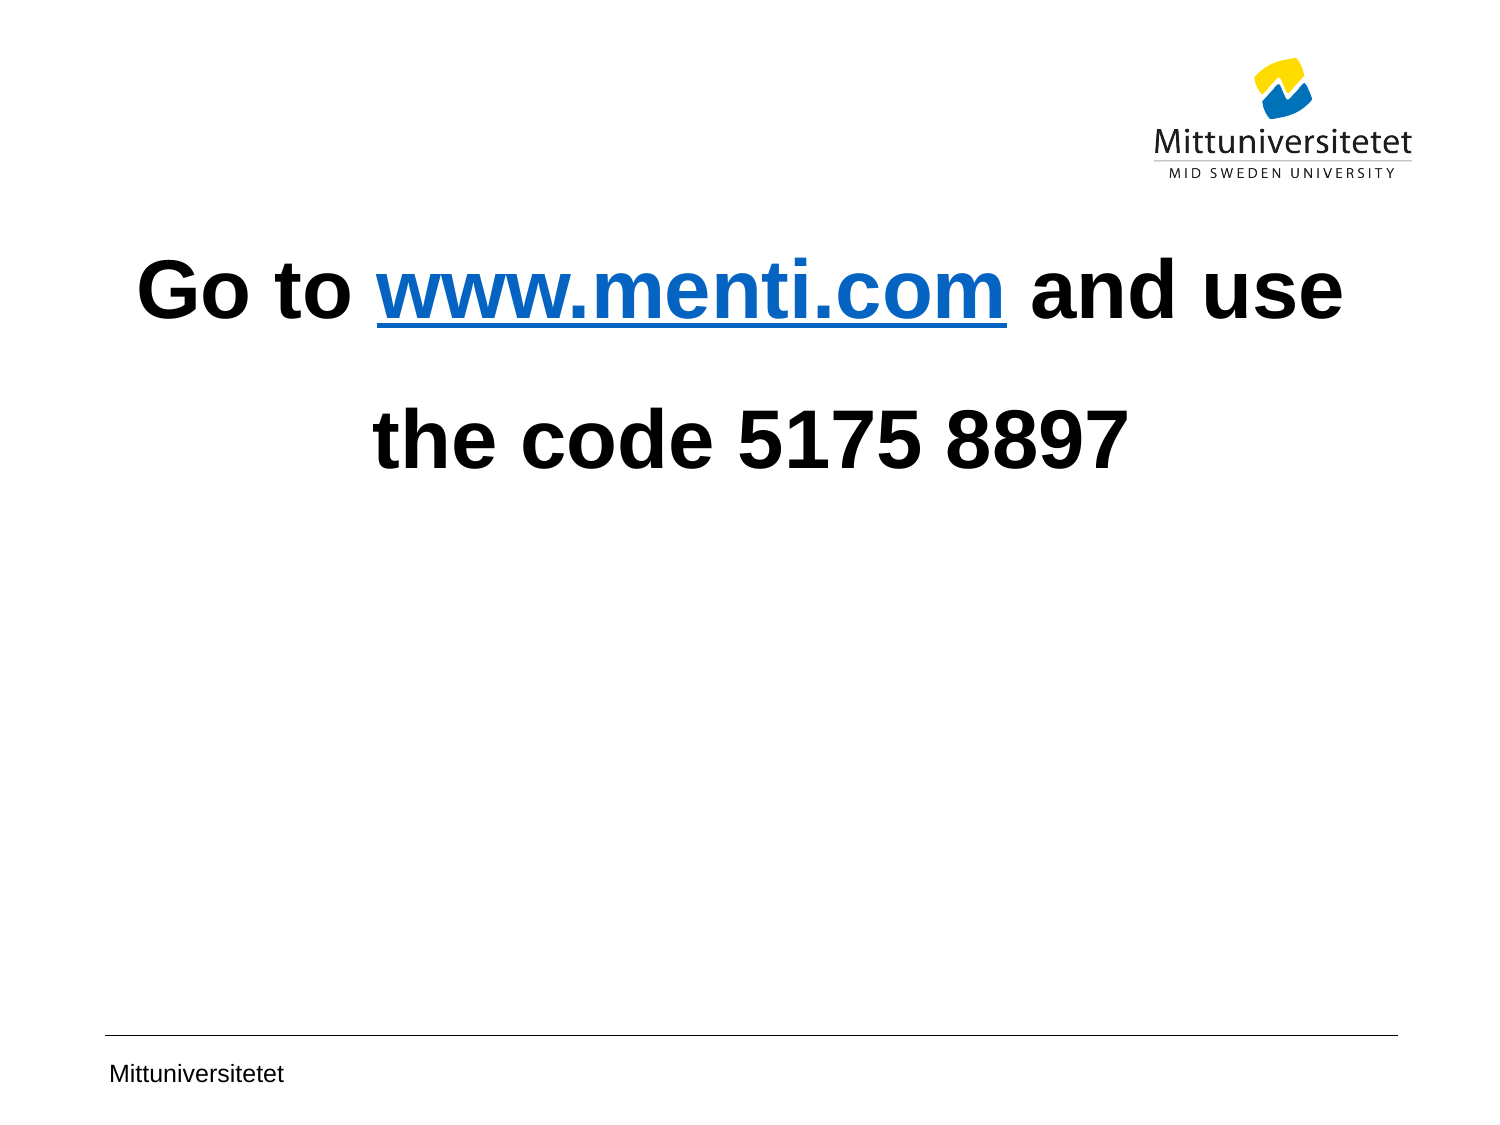

# Go to www.menti.com and use the code 5175 8897